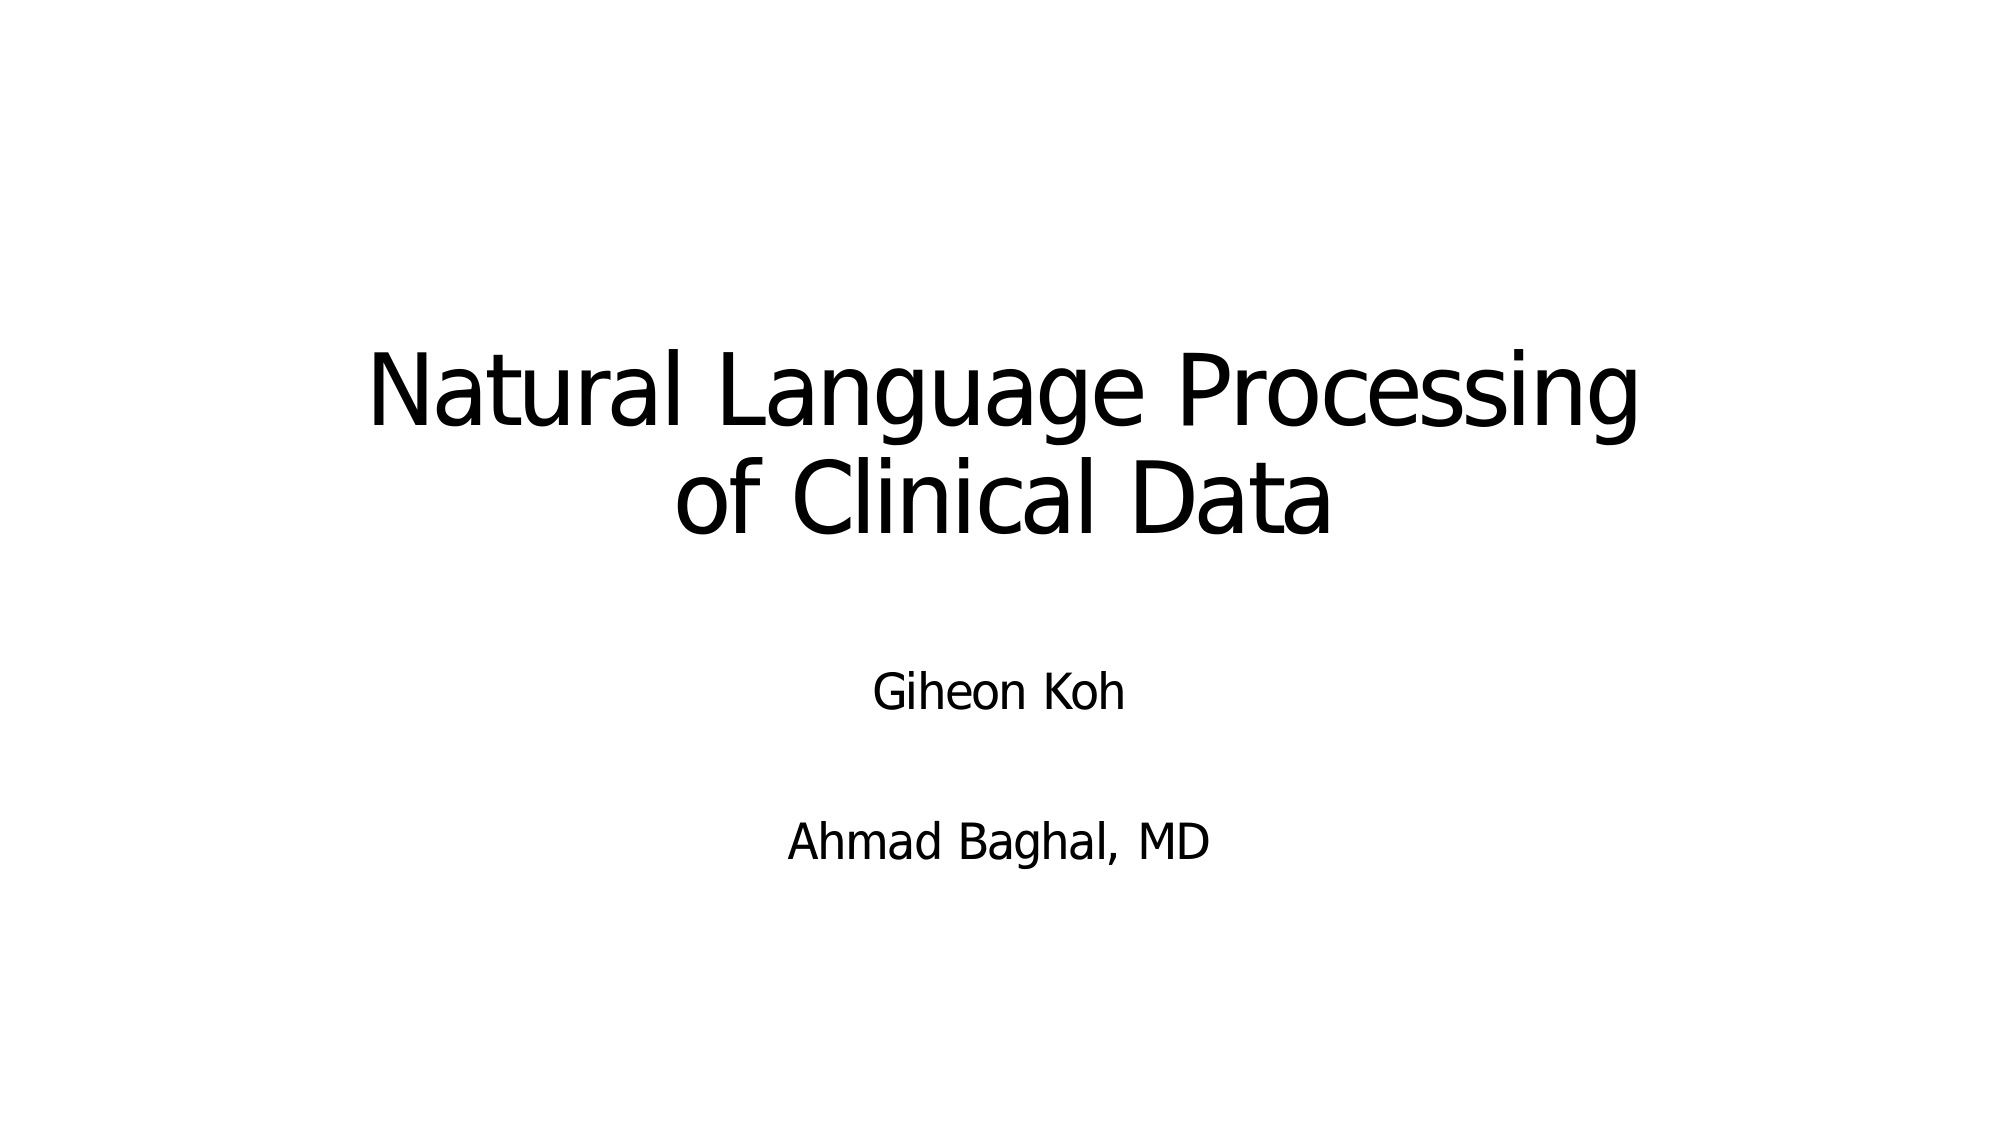

Natural Language Processing of Clinical Data
# Natural Language Processing of Clinical Data
Giheon Koh

Ahmad Baghal, MD